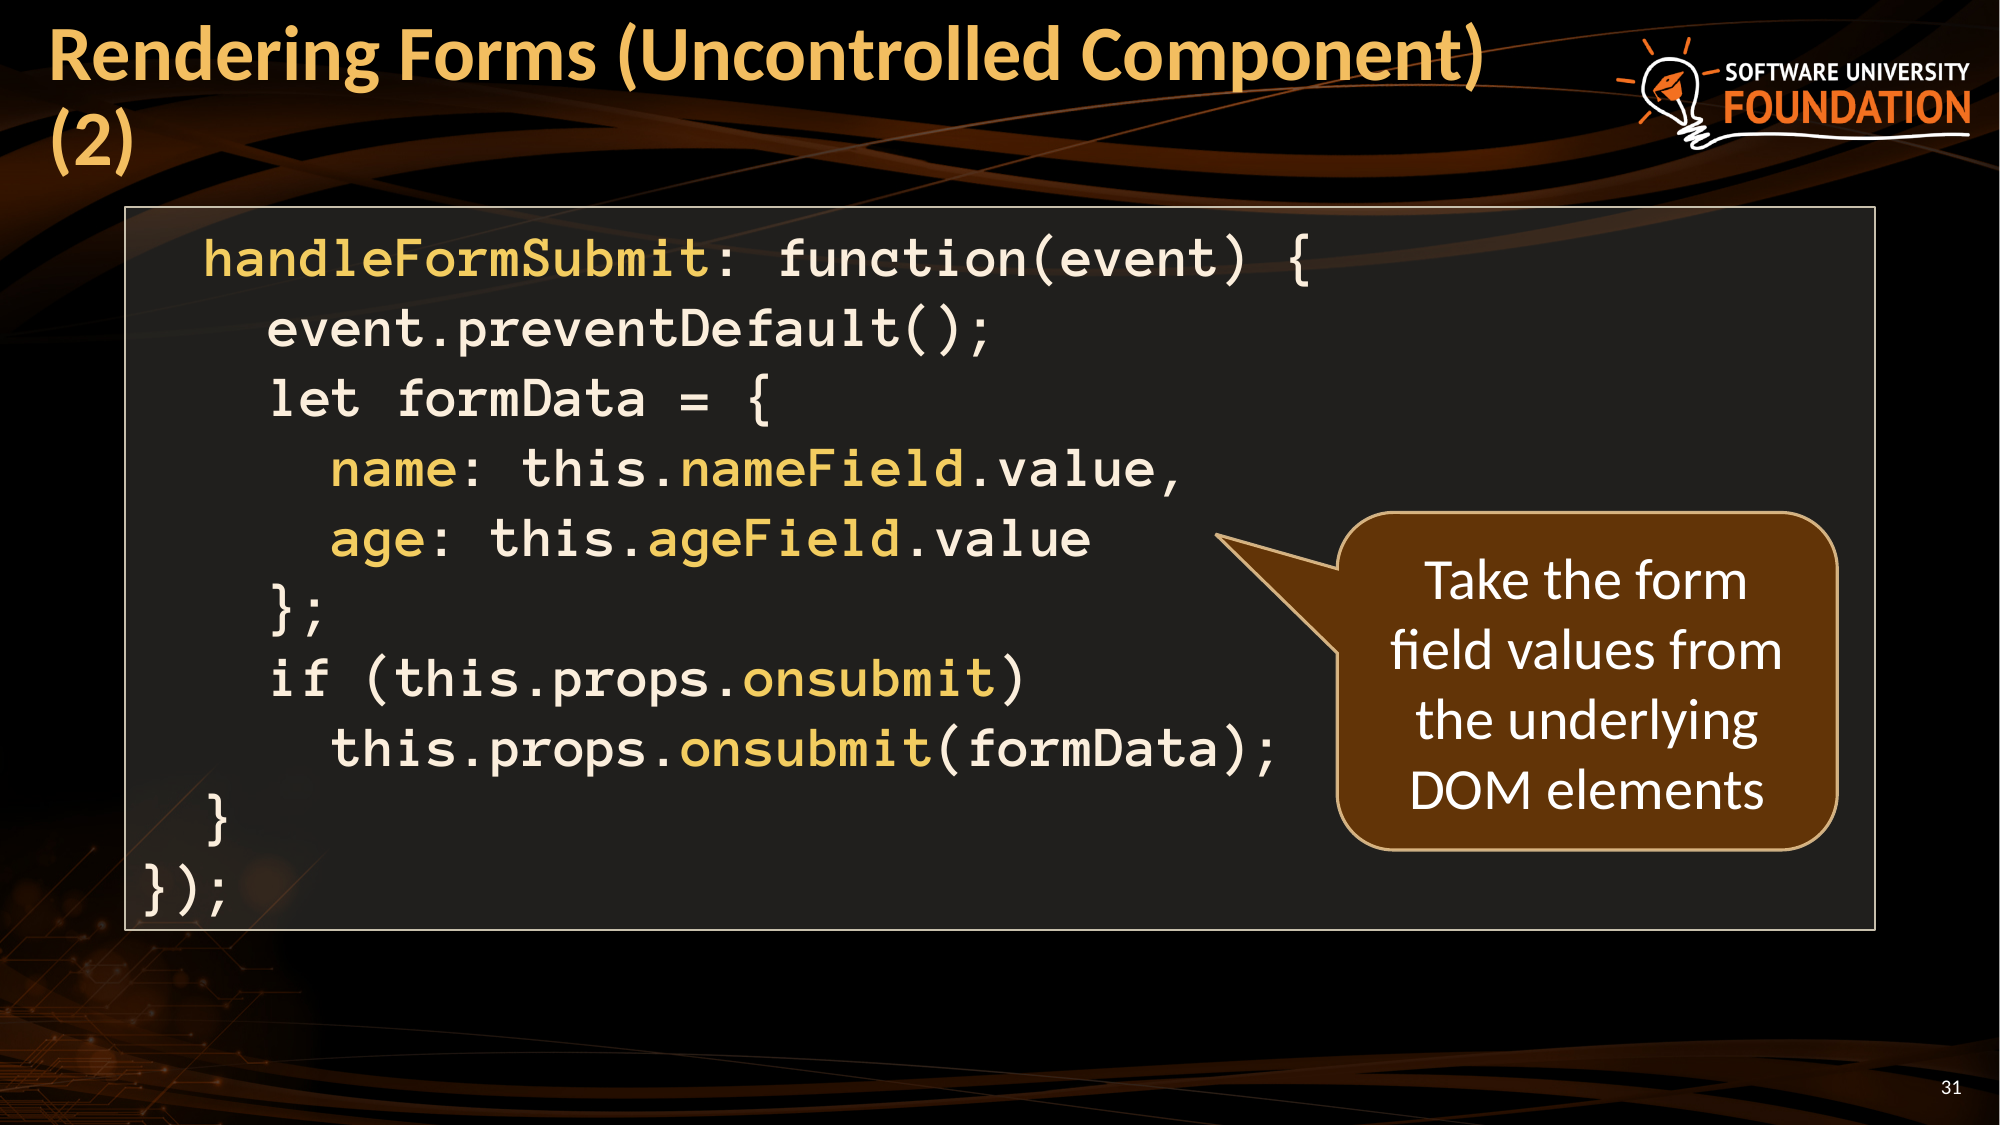

# Rendering Forms (Uncontrolled Component) (2)
  handleFormSubmit: function(event) {
    event.preventDefault();
    let formData = {
      name: this.nameField.value,
      age: this.ageField.value
    };
    if (this.props.onsubmit)
      this.props.onsubmit(formData);
  }
});
Take the form field values from the underlying DOM elements
31